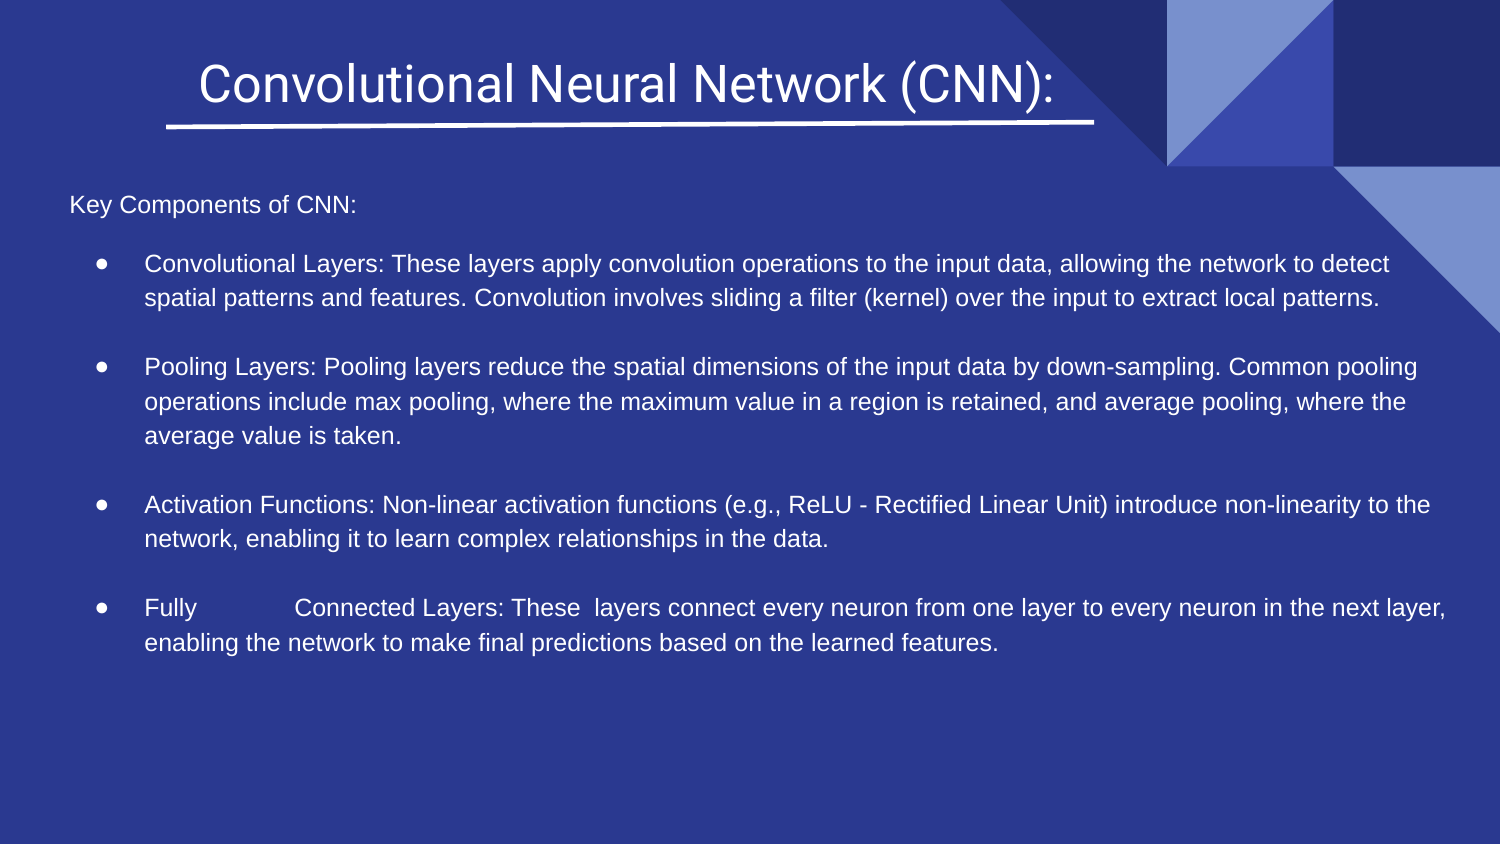

Convolutional Neural Network (CNN):

Key Components of CNN:
Convolutional Layers: These layers apply convolution operations to the input data, allowing the network to detect spatial patterns and features. Convolution involves sliding a filter (kernel) over the input to extract local patterns.
Pooling Layers: Pooling layers reduce the spatial dimensions of the input data by down-sampling. Common pooling operations include max pooling, where the maximum value in a region is retained, and average pooling, where the average value is taken.
Activation Functions: Non-linear activation functions (e.g., ReLU - Rectified Linear Unit) introduce non-linearity to the network, enabling it to learn complex relationships in the data.
Fully 	Connected Layers: These 	layers connect every neuron from one layer to every neuron in the next layer, enabling the network to make final predictions based on the learned features.